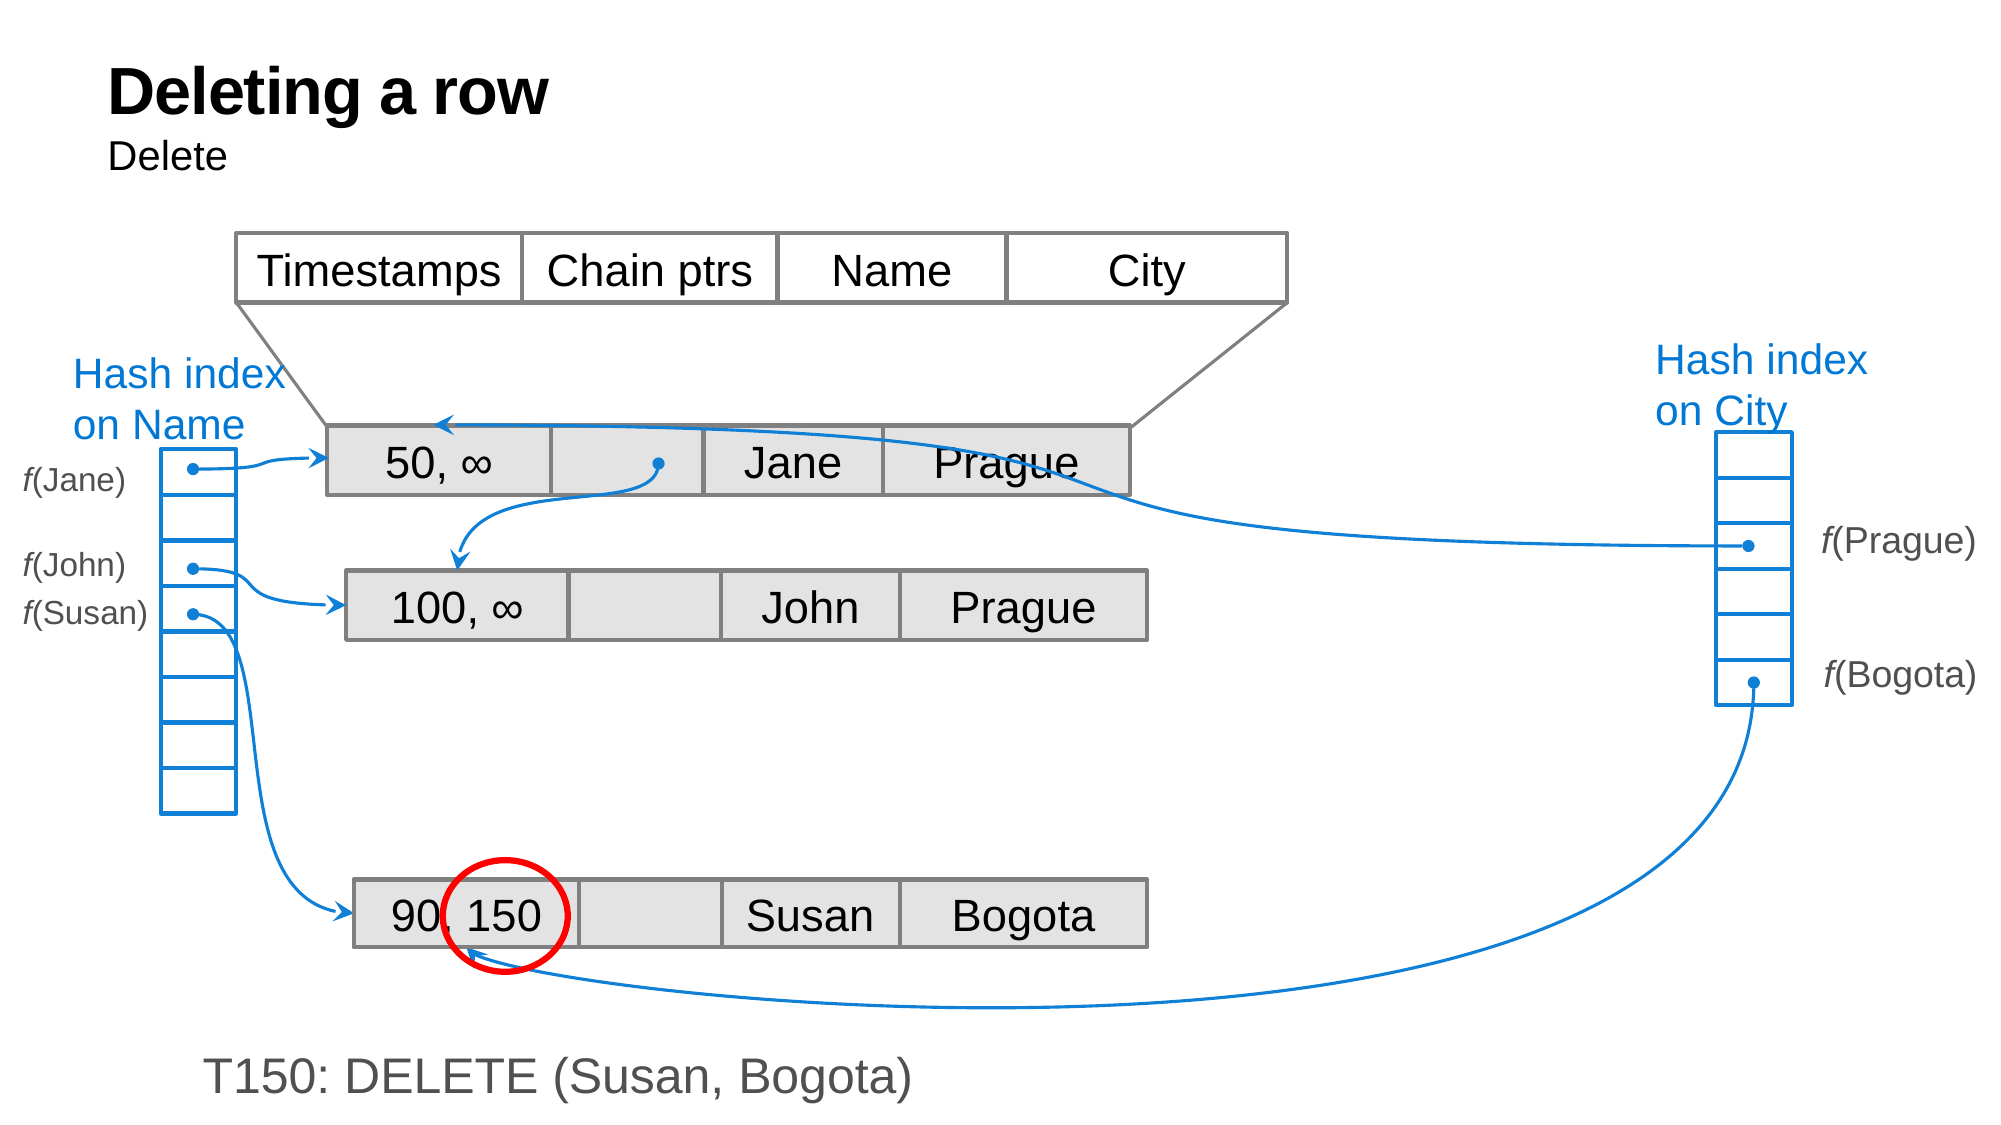

# Deleting a row
Delete
Timestamps
Chain ptrs
Name
City
Hash index on City

Hash index on Name

Jane
Prague
50, ∞
f(Jane)
f(John)
f(Susan)
f(Prague)
100, ∞

John
Prague
f(Bogota)

90, 150
90, ∞

Bogota
Susan
T150: DELETE (Susan, Bogota)